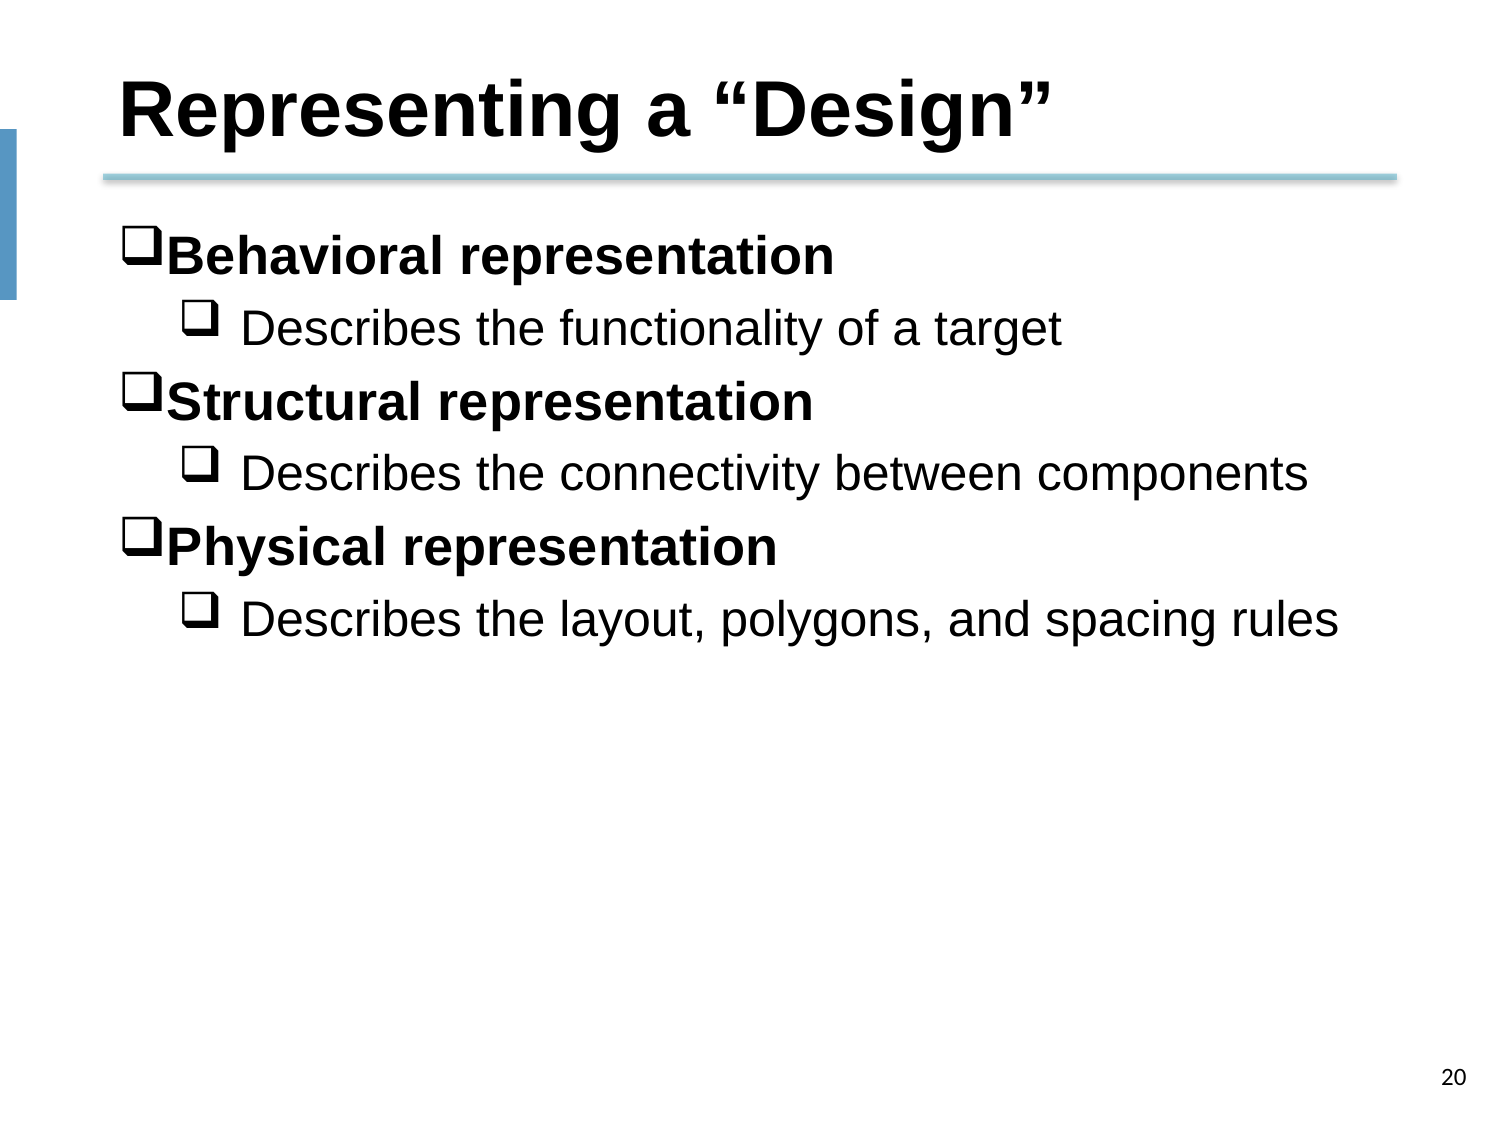

# Representing a “Design”
Behavioral representation
Describes the functionality of a target
Structural representation
Describes the connectivity between components
Physical representation
Describes the layout, polygons, and spacing rules

20